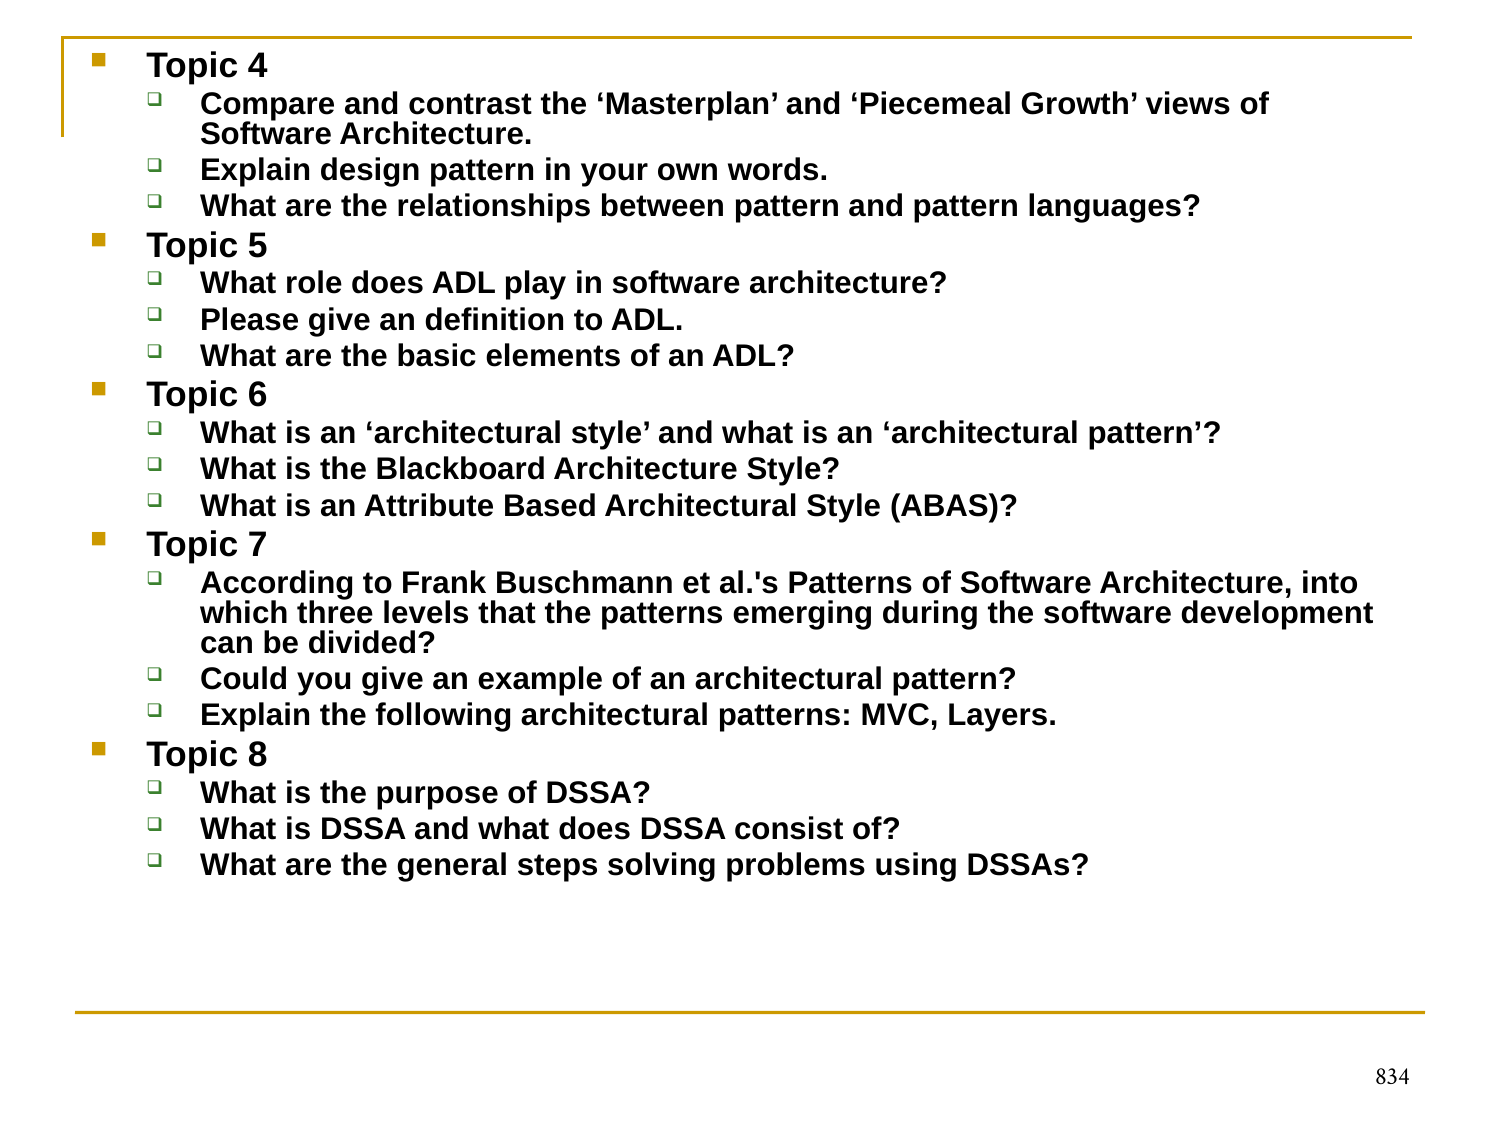

Topic 4
Compare and contrast the ‘Masterplan’ and ‘Piecemeal Growth’ views of Software Architecture.
Explain design pattern in your own words.
What are the relationships between pattern and pattern languages?
Topic 5
What role does ADL play in software architecture?
Please give an definition to ADL.
What are the basic elements of an ADL?
Topic 6
What is an ‘architectural style’ and what is an ‘architectural pattern’?
What is the Blackboard Architecture Style?
What is an Attribute Based Architectural Style (ABAS)?
Topic 7
According to Frank Buschmann et al.'s Patterns of Software Architecture, into which three levels that the patterns emerging during the software development can be divided?
Could you give an example of an architectural pattern?
Explain the following architectural patterns: MVC, Layers.
Topic 8
What is the purpose of DSSA?
What is DSSA and what does DSSA consist of?
What are the general steps solving problems using DSSAs?

#
834